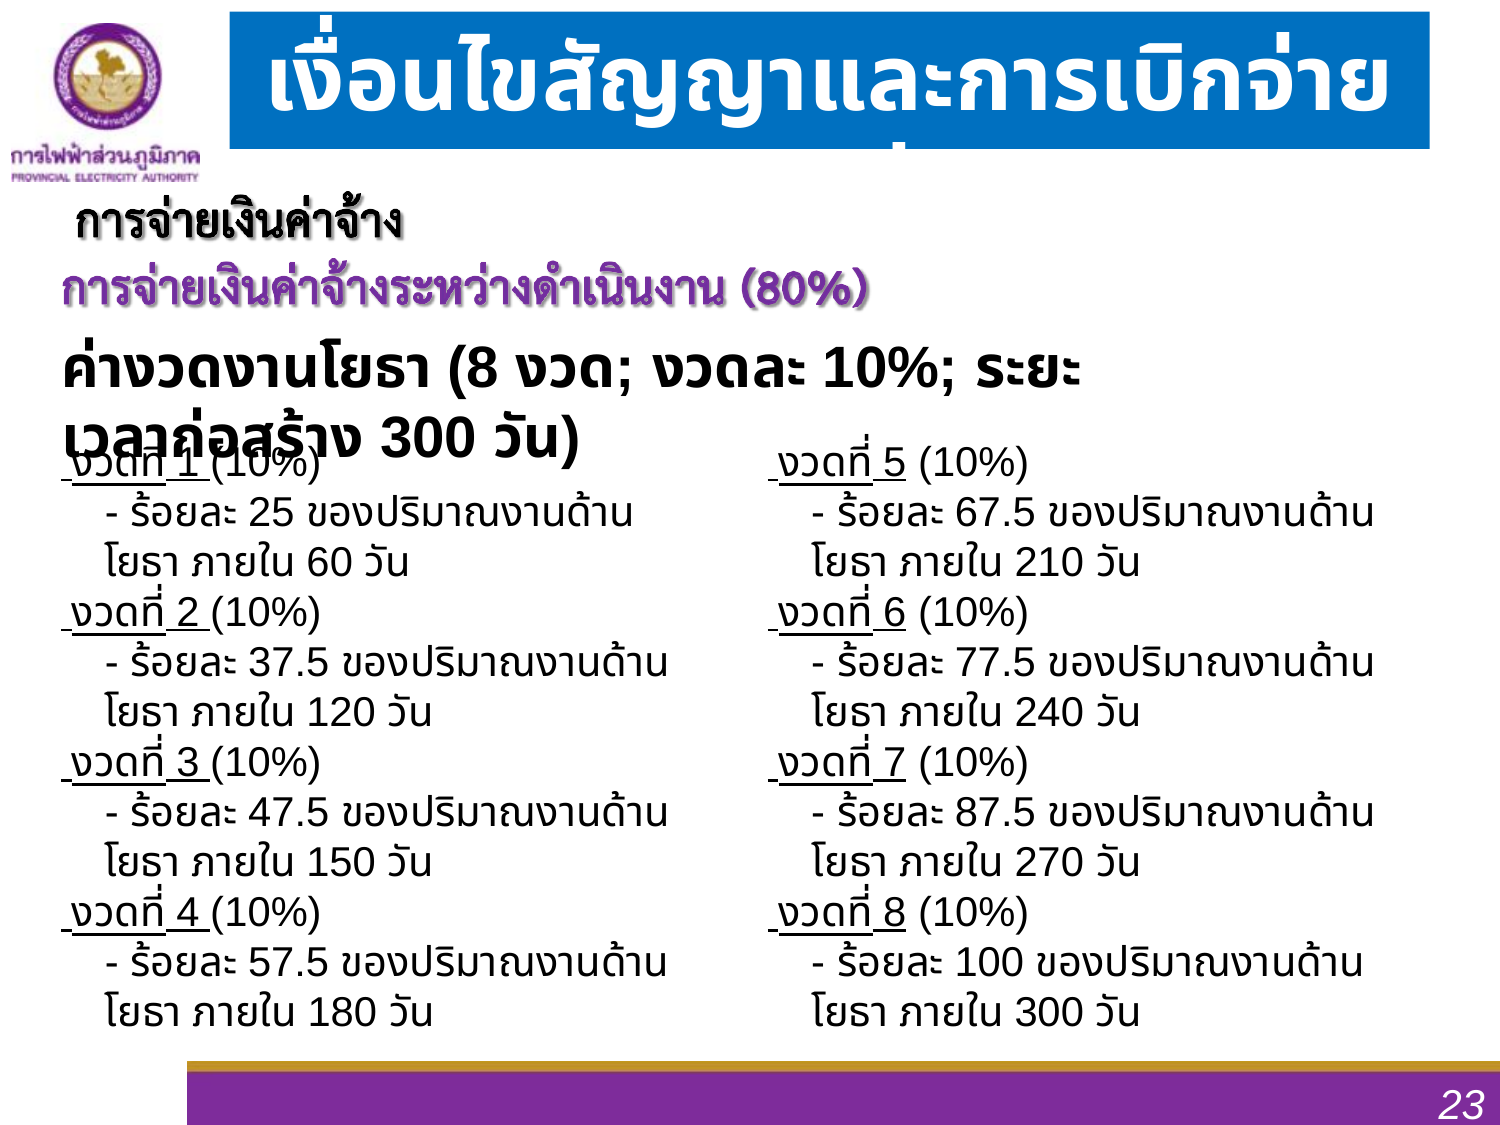

เงื่อนไขสัญญาและการเบิกจ่ายเงิน (ต่อ)

ค่างวดงานโยธา (8 งวด; งวดละ 10%; ระยะเวลาก่อสร้าง 300 วัน)
 งวดที่ 1 (10%)
- ร้อยละ 25 ของปริมาณงานด้านโยธา ภายใน 60 วัน
 งวดที่ 5 (10%)
- ร้อยละ 67.5 ของปริมาณงานด้านโยธา ภายใน 210 วัน
 งวดที่ 2 (10%)
- ร้อยละ 37.5 ของปริมาณงานด้านโยธา ภายใน 120 วัน
 งวดที่ 6 (10%)
- ร้อยละ 77.5 ของปริมาณงานด้านโยธา ภายใน 240 วัน
 งวดที่ 3 (10%)
- ร้อยละ 47.5 ของปริมาณงานด้านโยธา ภายใน 150 วัน
 งวดที่ 7 (10%)
- ร้อยละ 87.5 ของปริมาณงานด้านโยธา ภายใน 270 วัน
 งวดที่ 4 (10%)
- ร้อยละ 57.5 ของปริมาณงานด้านโยธา ภายใน 180 วัน
 งวดที่ 8 (10%)
- ร้อยละ 100 ของปริมาณงานด้านโยธา ภายใน 300 วัน
23